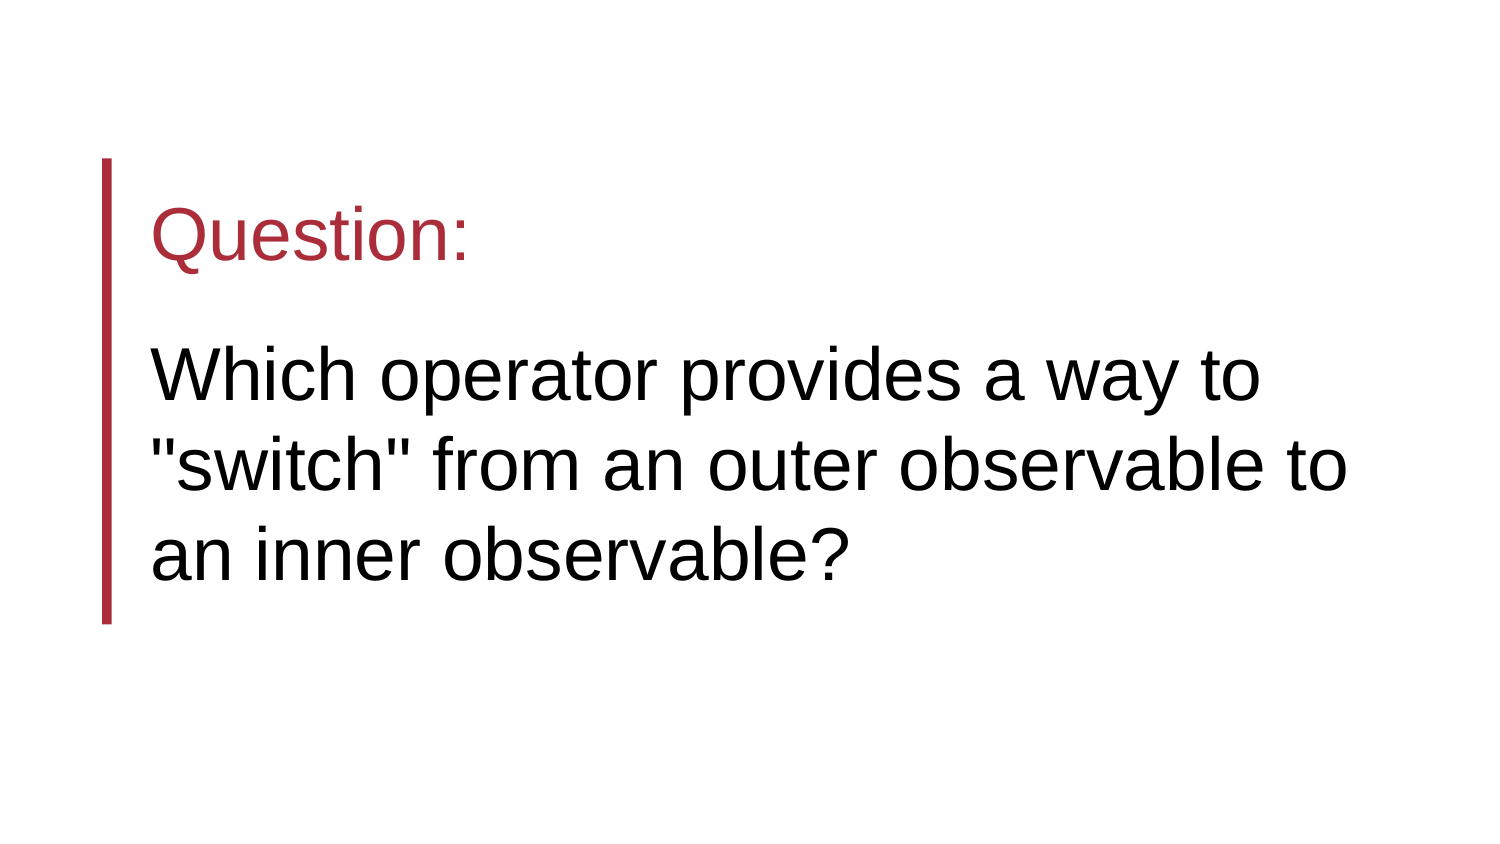

Question:
Which operator provides a way to "switch" from an outer observable to an inner observable?